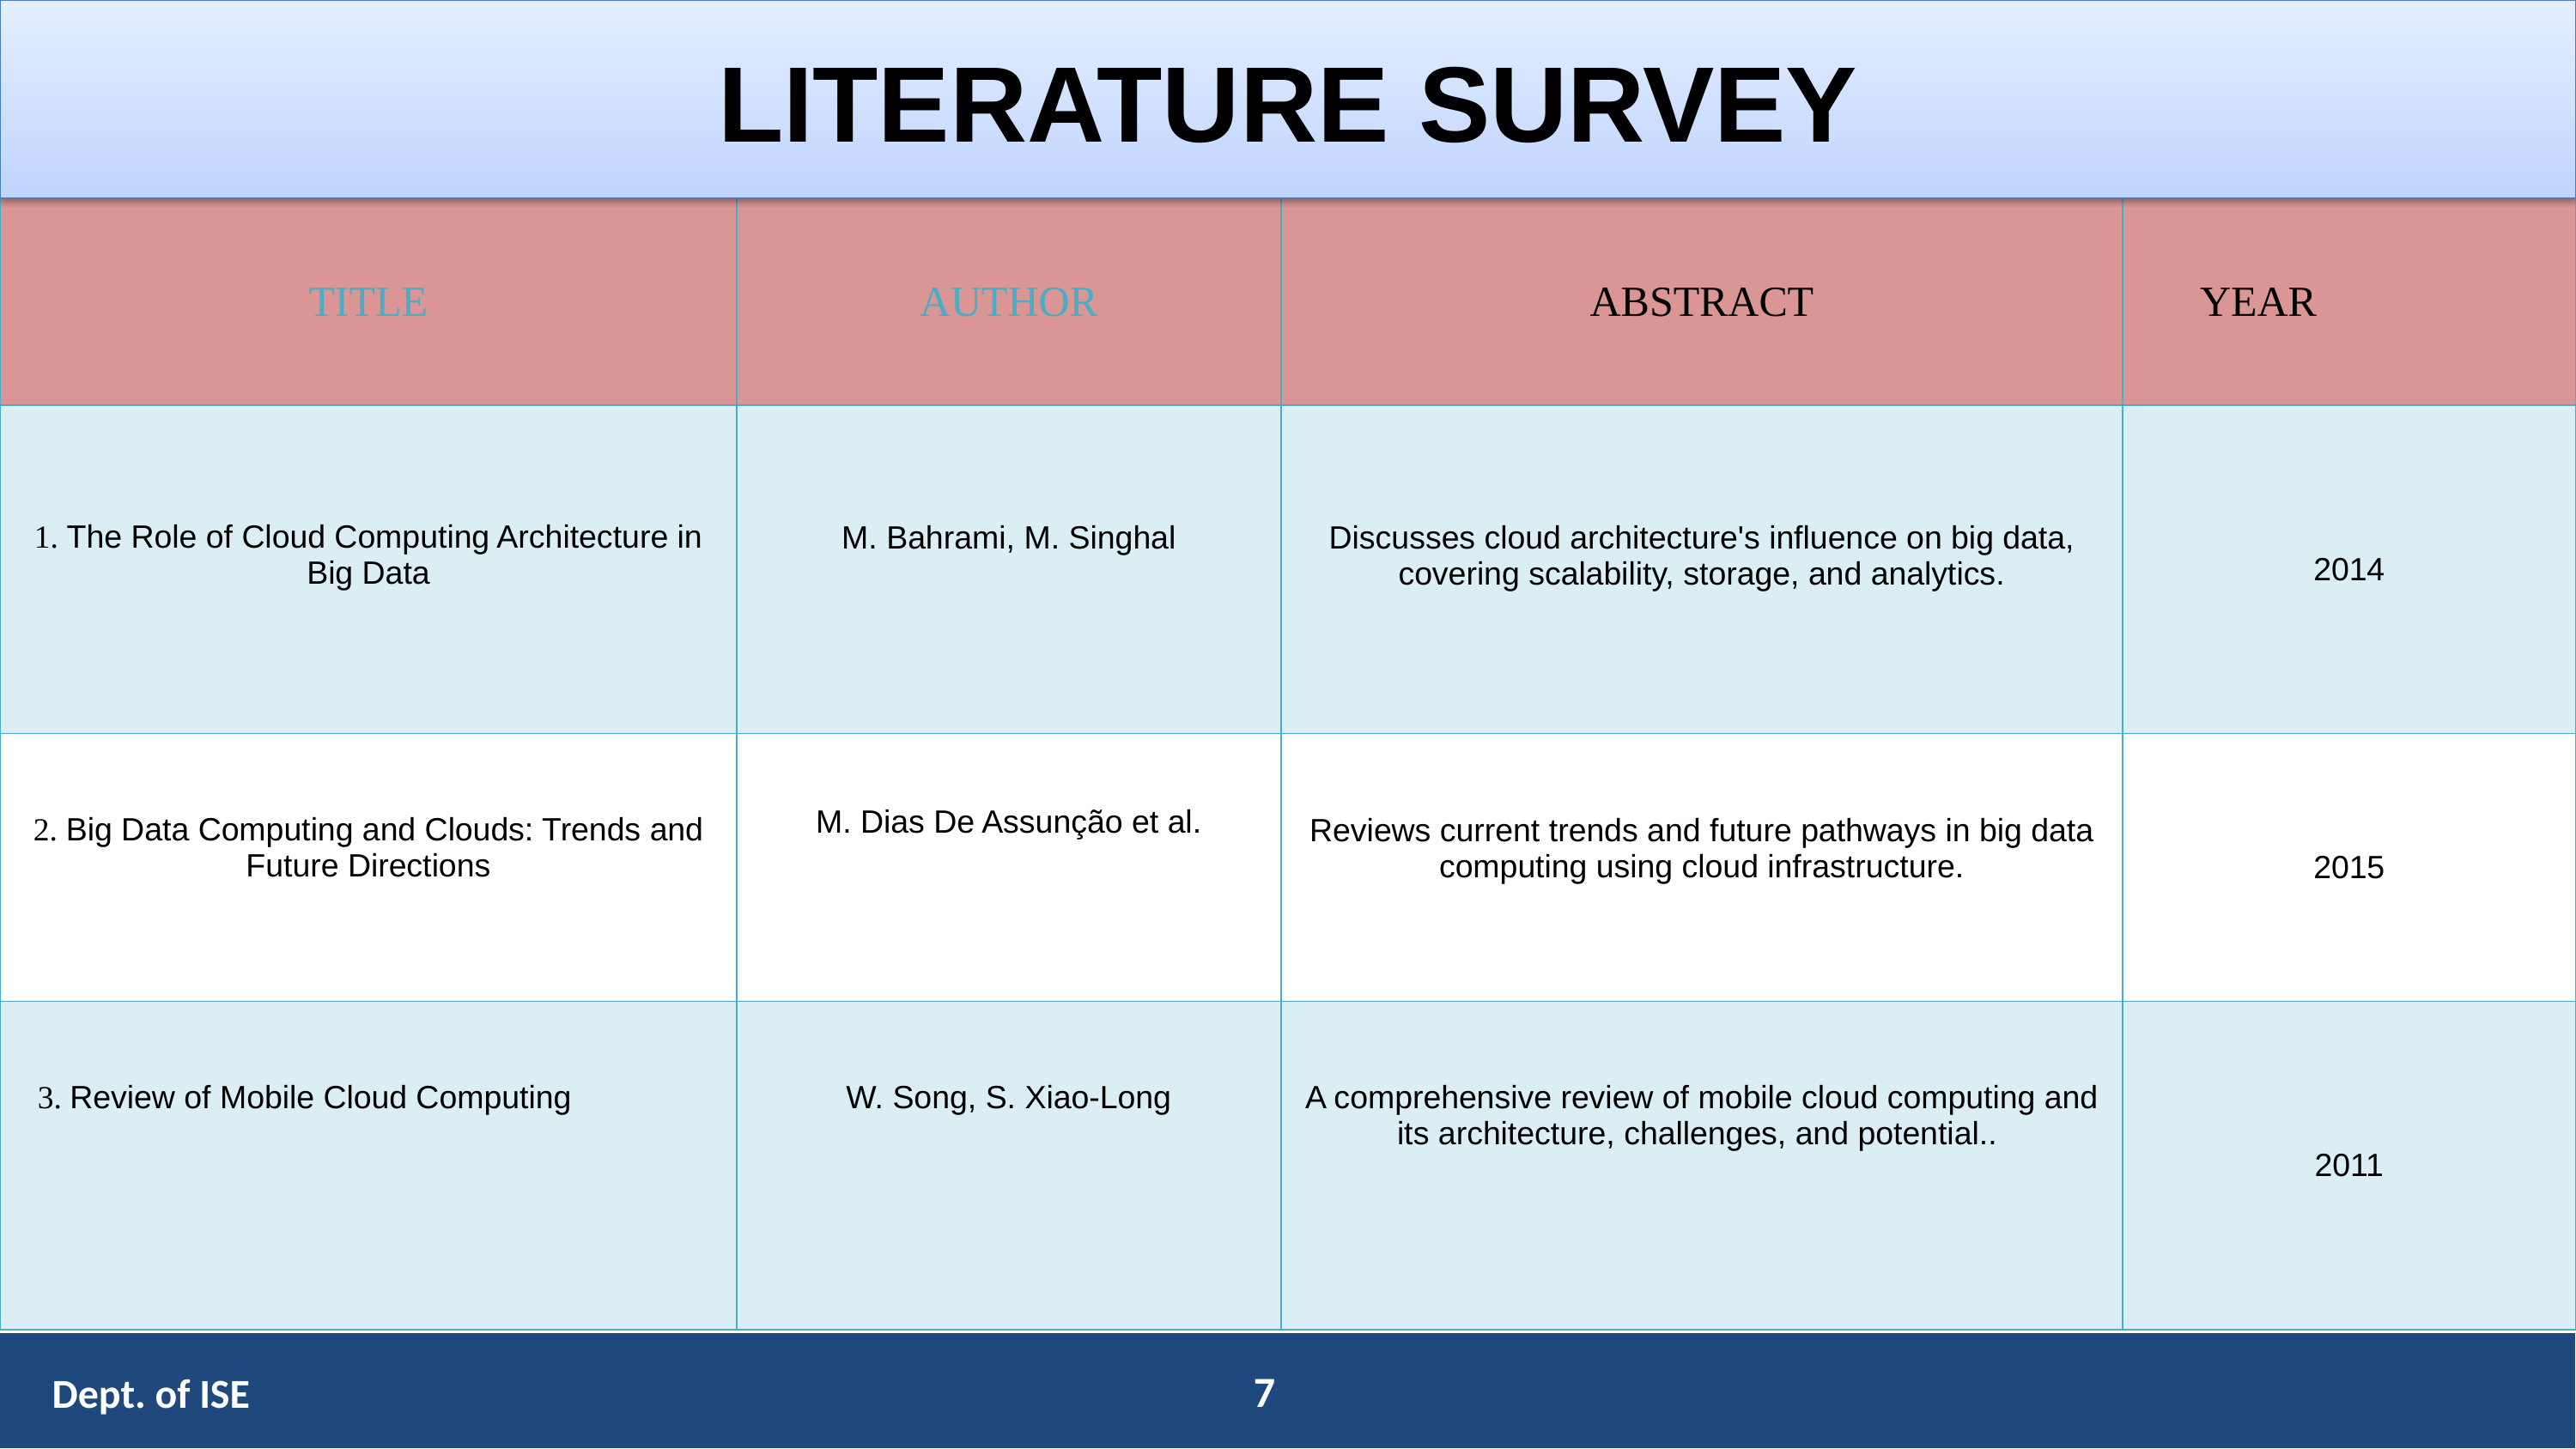

LITERATURE SURVEY
| TITLE | AUTHOR | ABSTRACT | YEAR |
| --- | --- | --- | --- |
| 1. The Role of Cloud Computing Architecture in Big Data | M. Bahrami, M. Singhal | Discusses cloud architecture's influence on big data, covering scalability, storage, and analytics. | 2014 |
| 2. Big Data Computing and Clouds: Trends and Future Directions | M. Dias De Assunção et al. | Reviews current trends and future pathways in big data computing using cloud infrastructure. | 2015 |
| 3. Review of Mobile Cloud Computing | W. Song, S. Xiao-Long | A comprehensive review of mobile cloud computing and its architecture, challenges, and potential.. | 2011 |

Dept. of ISE
7